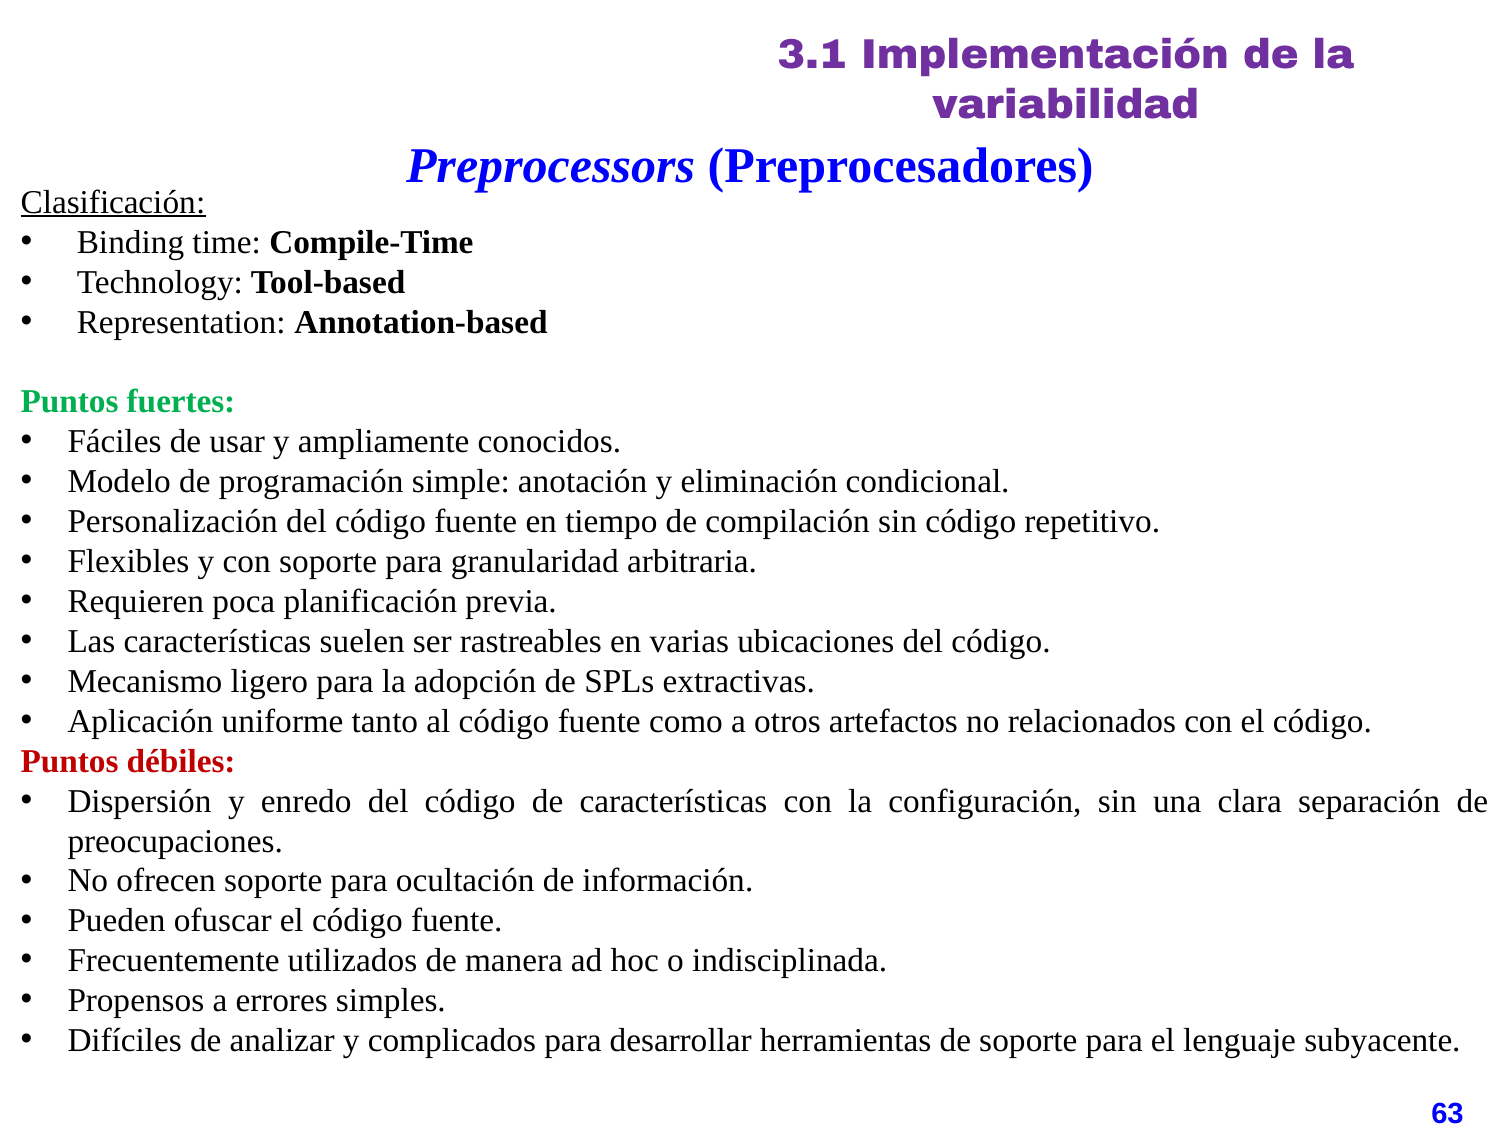

# 3.1 Implementación de la variabilidad
Preprocessors (Preprocesadores)
Clasificación:
Binding time: Compile-Time
Technology: Tool-based
Representation: Annotation-based

Puntos fuertes:
Fáciles de usar y ampliamente conocidos.
Modelo de programación simple: anotación y eliminación condicional.
Personalización del código fuente en tiempo de compilación sin código repetitivo.
Flexibles y con soporte para granularidad arbitraria.
Requieren poca planificación previa.
Las características suelen ser rastreables en varias ubicaciones del código.
Mecanismo ligero para la adopción de SPLs extractivas.
Aplicación uniforme tanto al código fuente como a otros artefactos no relacionados con el código.
Puntos débiles:
Dispersión y enredo del código de características con la configuración, sin una clara separación de preocupaciones.
No ofrecen soporte para ocultación de información.
Pueden ofuscar el código fuente.
Frecuentemente utilizados de manera ad hoc o indisciplinada.
Propensos a errores simples.
Difíciles de analizar y complicados para desarrollar herramientas de soporte para el lenguaje subyacente.